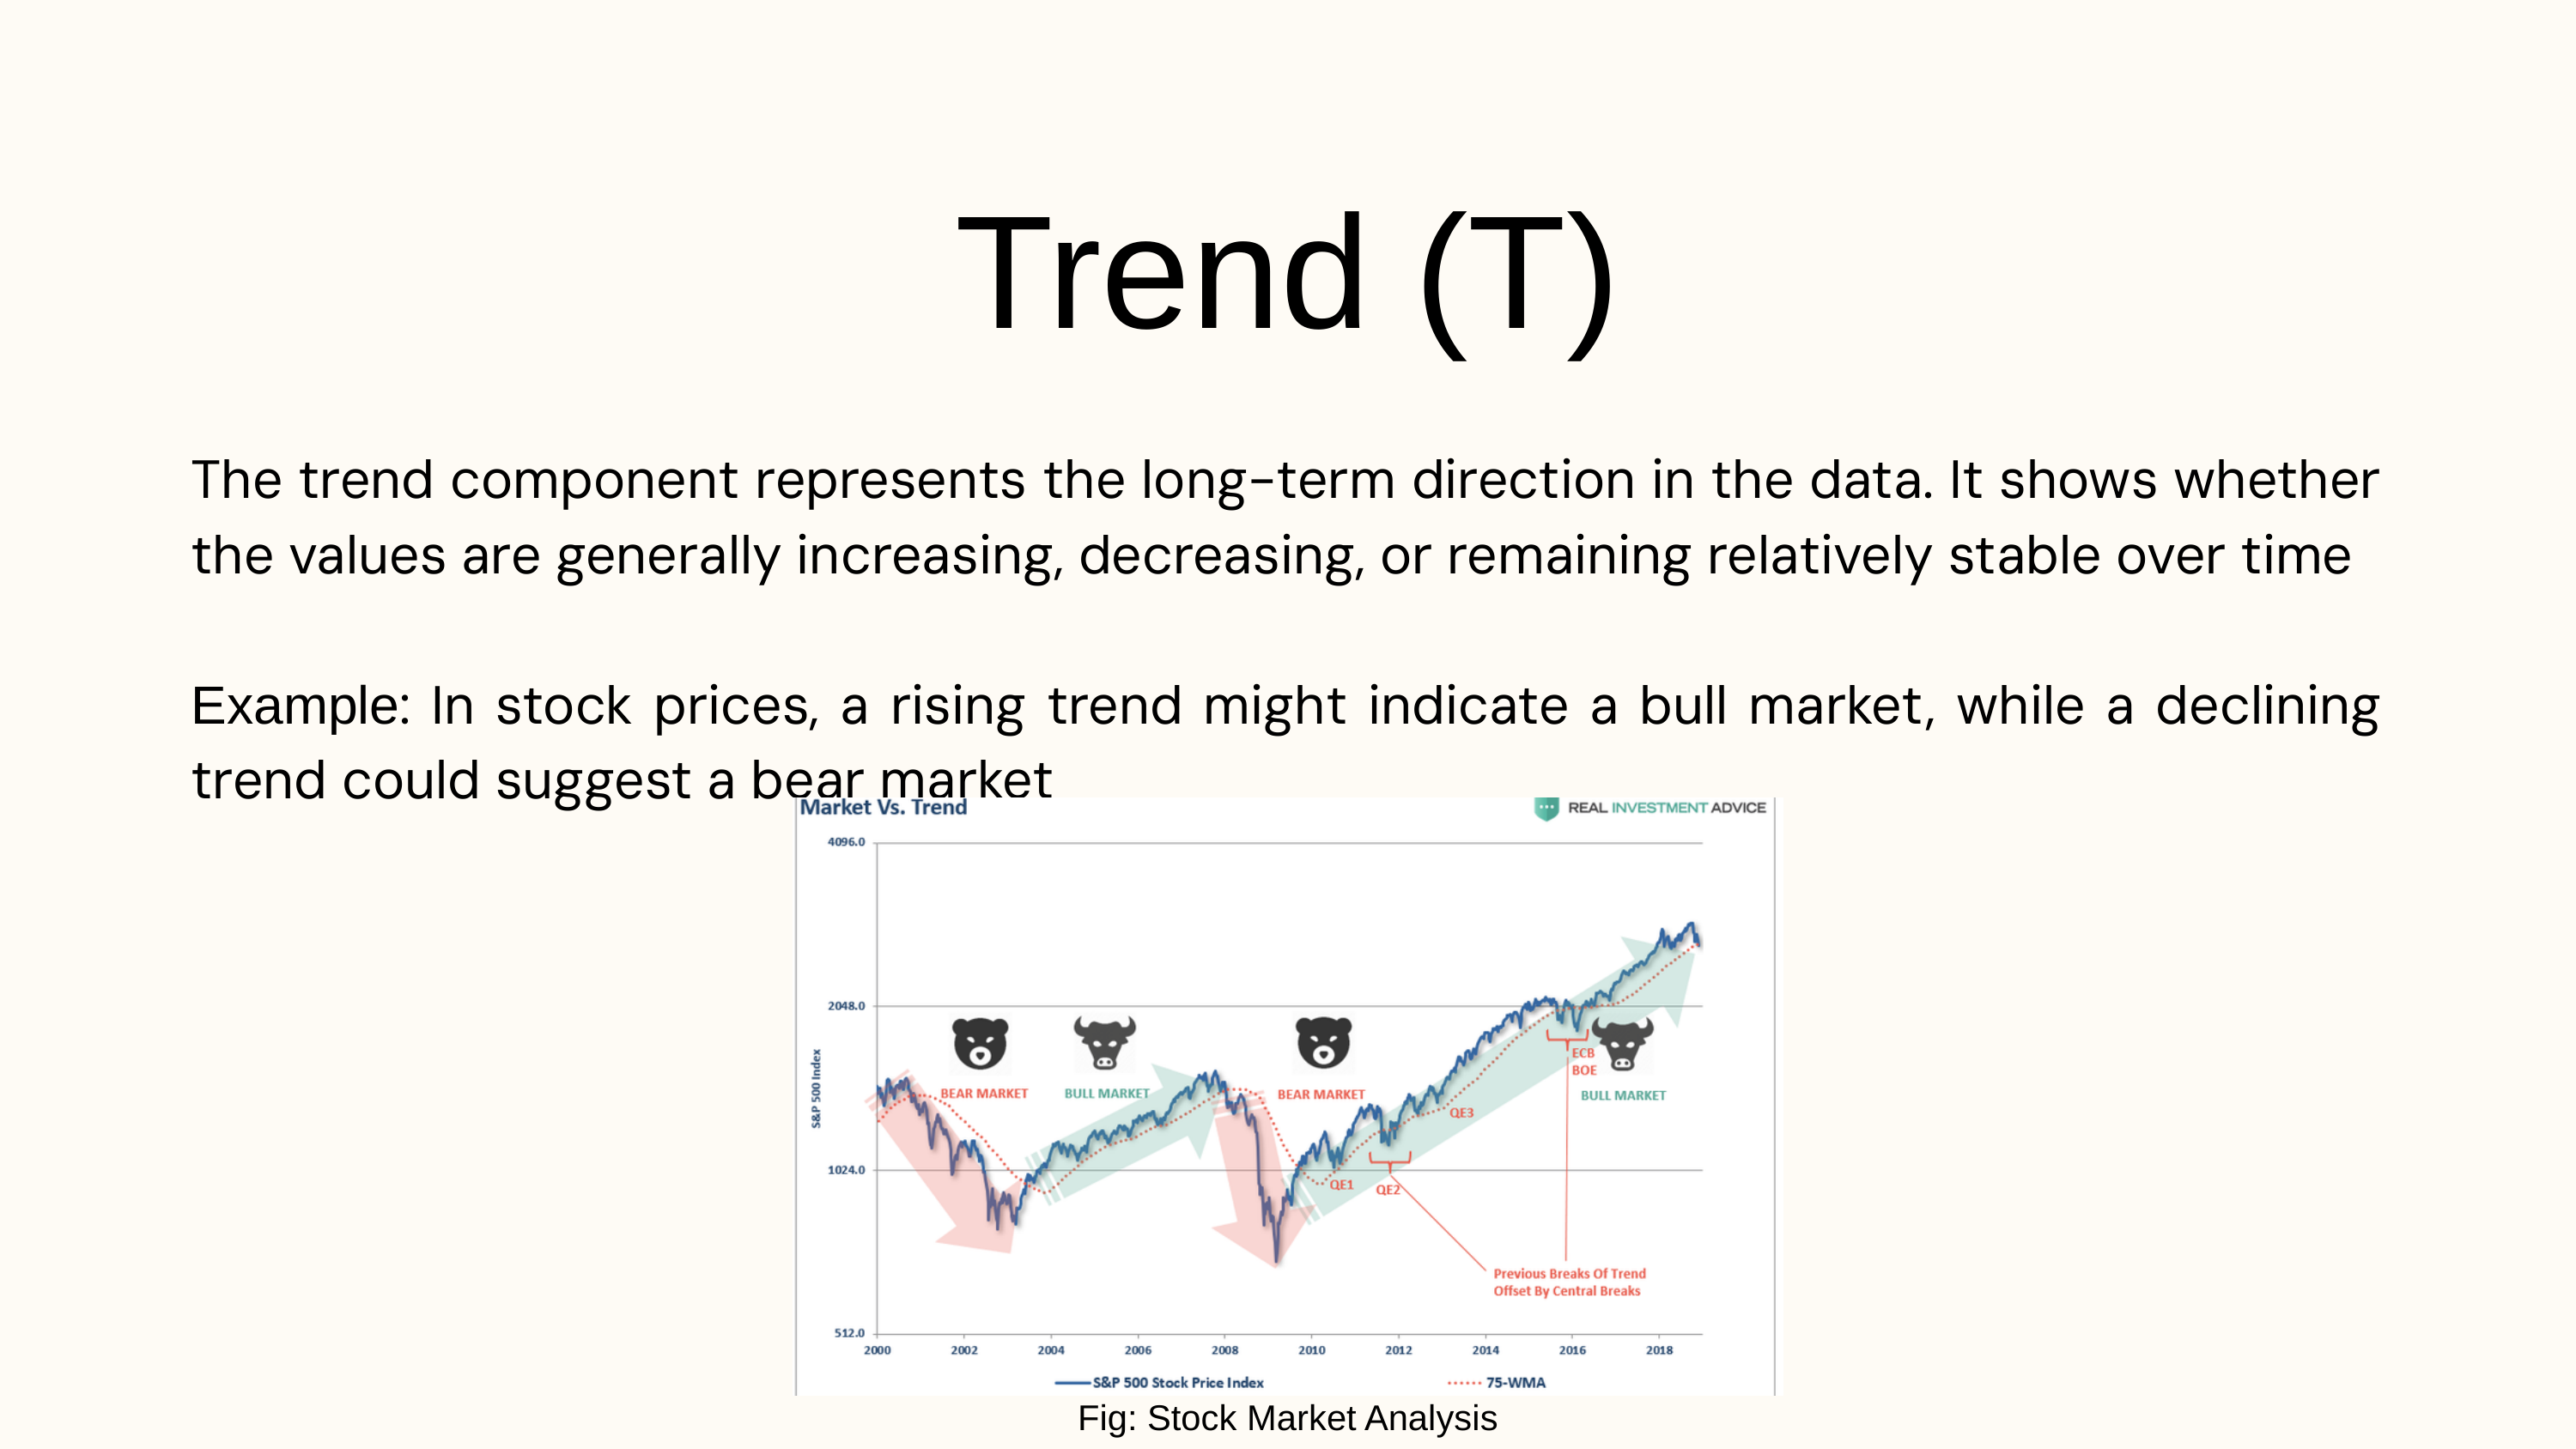

Trend (T)
The trend component represents the long-term direction in the data. It shows whether the values are generally increasing, decreasing, or remaining relatively stable over time

Example: In stock prices, a rising trend might indicate a bull market, while a declining trend could suggest a bear market

Fig: Stock Market Analysis